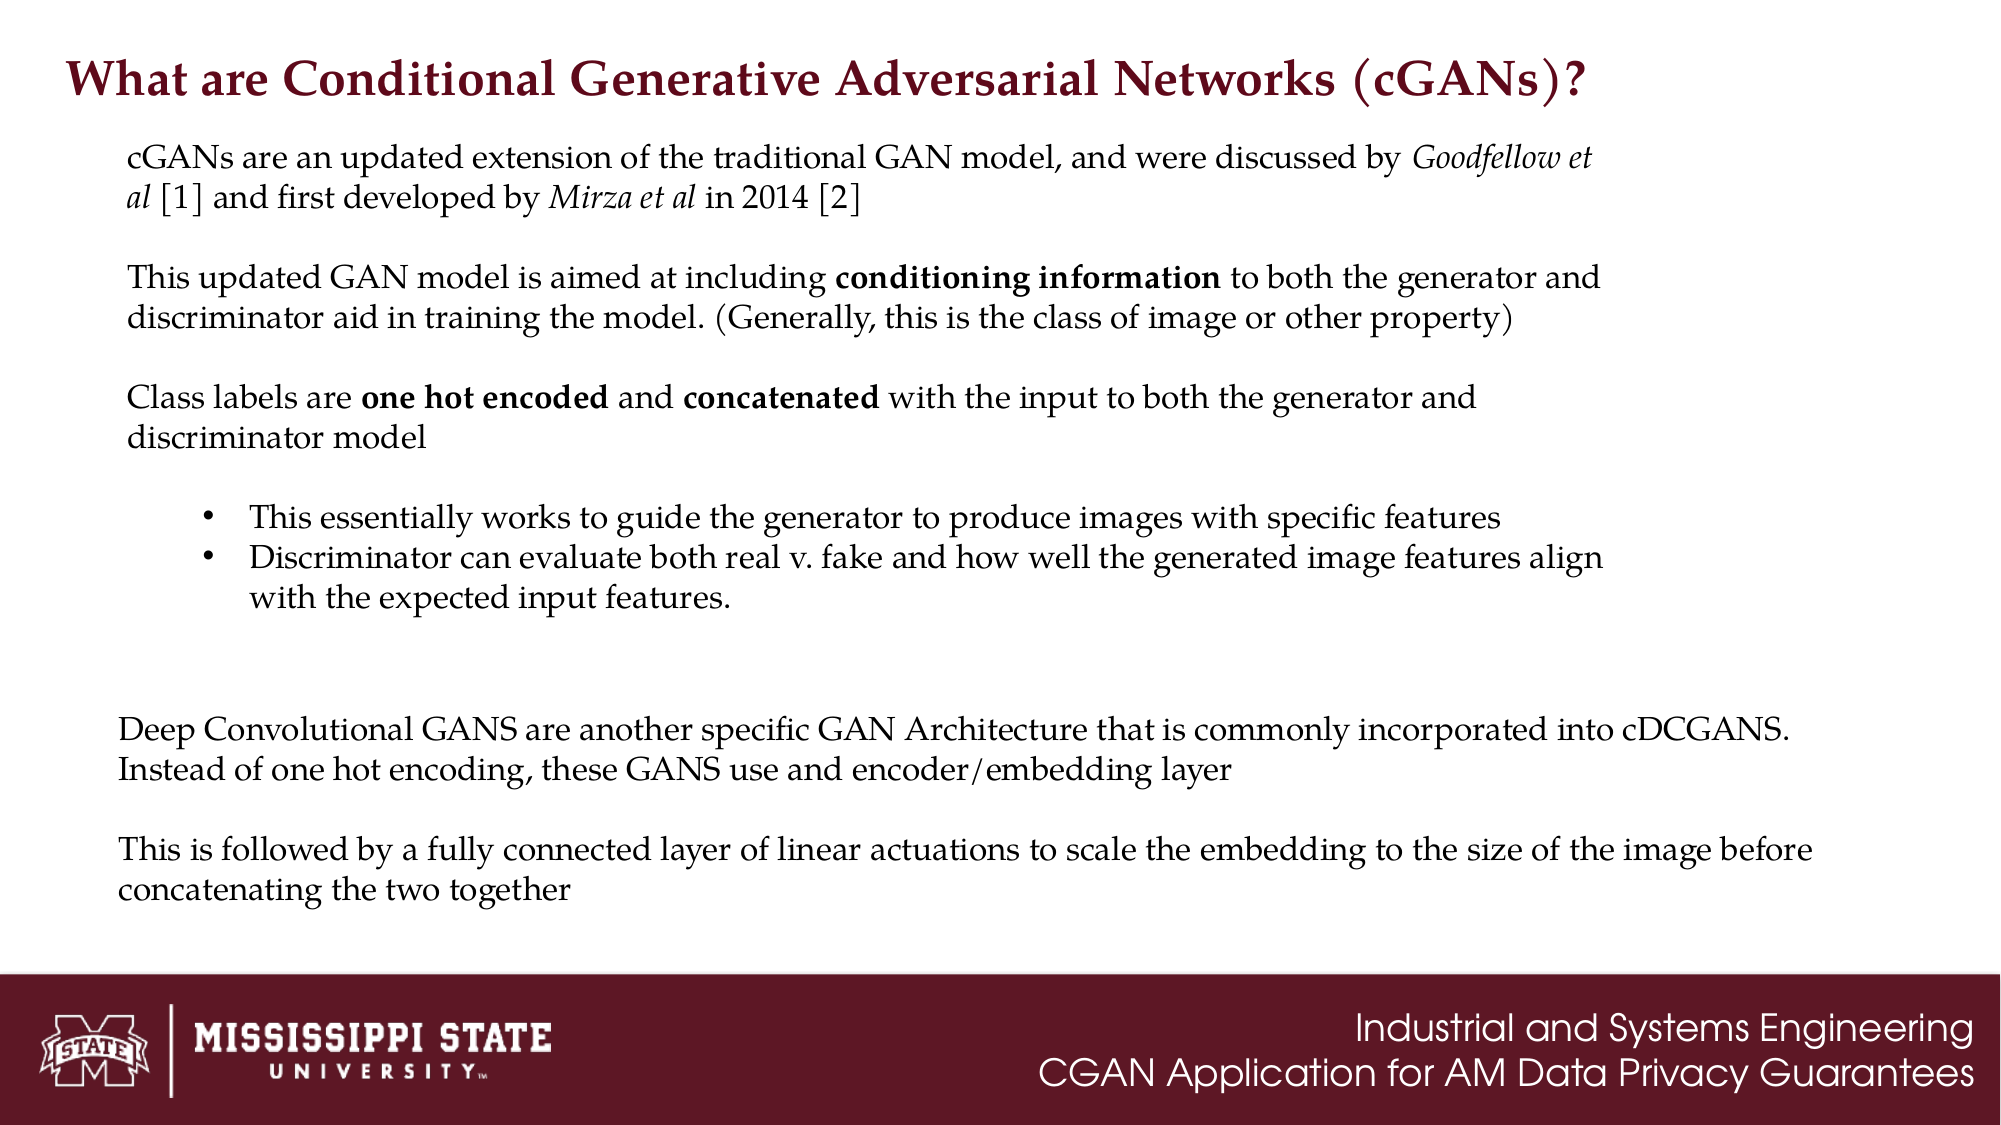

What are Conditional Generative Adversarial Networks (cGANs)?
cGANs are an updated extension of the traditional GAN model, and were discussed by Goodfellow et al [1] and first developed by Mirza et al in 2014 [2]

This updated GAN model is aimed at including conditioning information to both the generator and discriminator aid in training the model. (Generally, this is the class of image or other property)

Class labels are one hot encoded and concatenated with the input to both the generator and discriminator model

This essentially works to guide the generator to produce images with specific features
Discriminator can evaluate both real v. fake and how well the generated image features align with the expected input features.
Deep Convolutional GANS are another specific GAN Architecture that is commonly incorporated into cDCGANS. Instead of one hot encoding, these GANS use and encoder/embedding layer

This is followed by a fully connected layer of linear actuations to scale the embedding to the size of the image before concatenating the two together